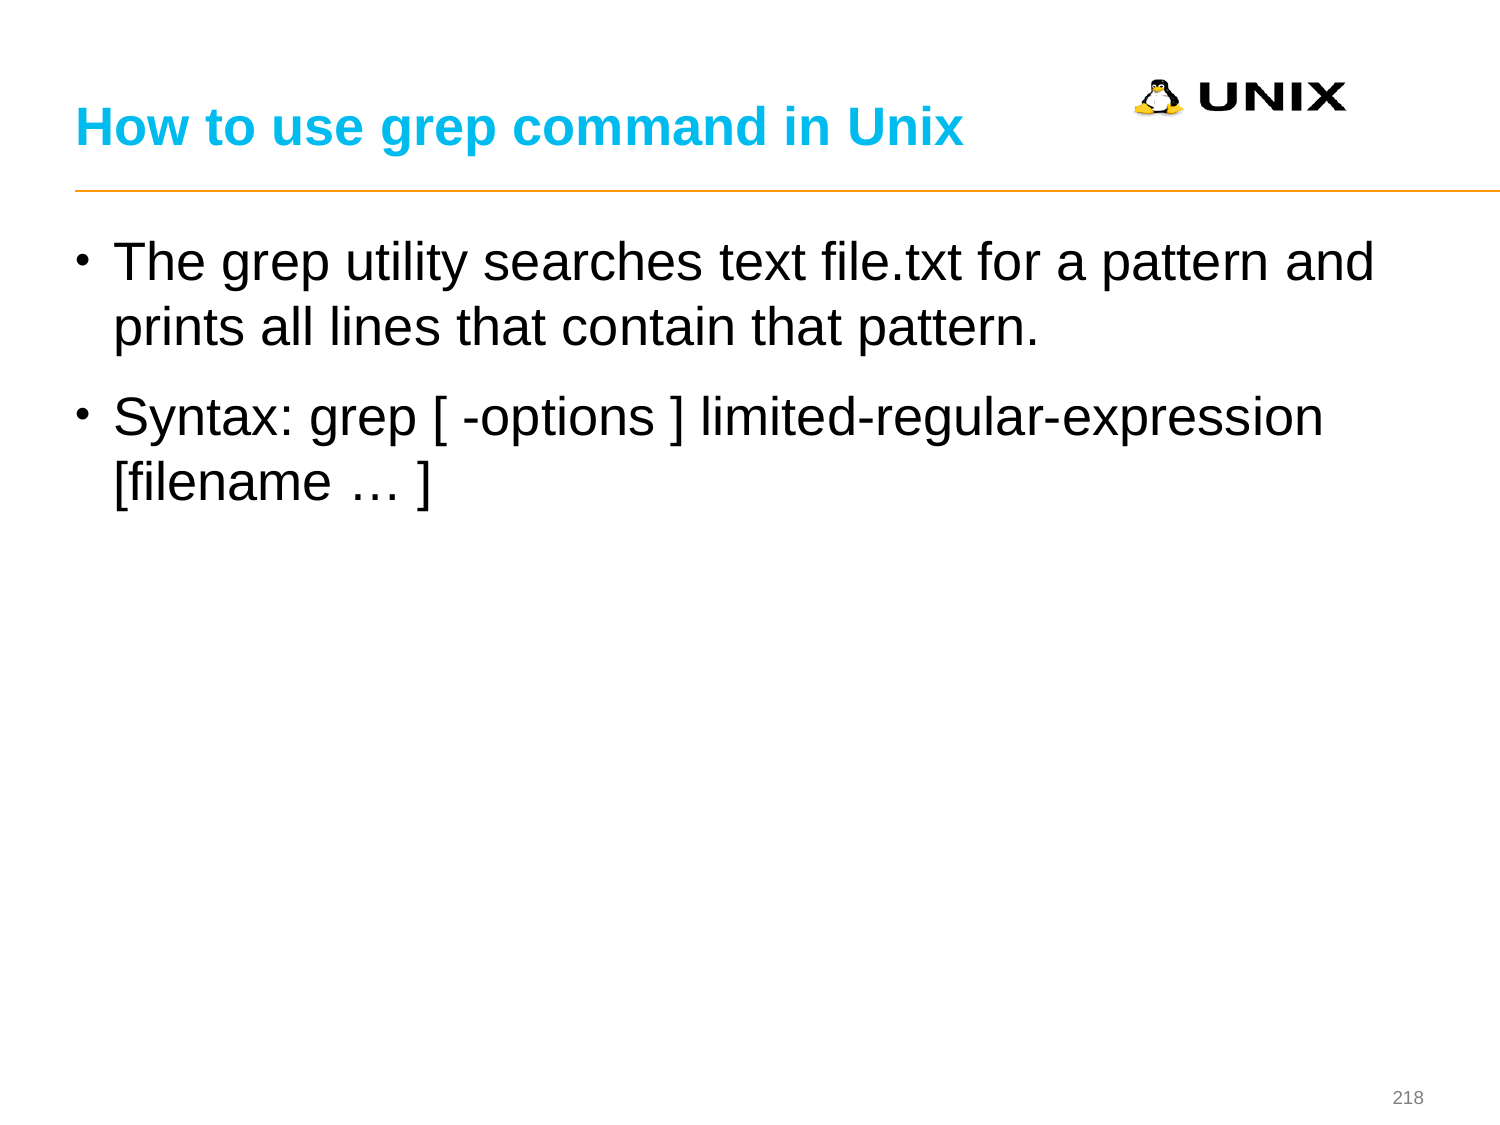

# How to use grep command in Unix
The grep utility searches text file.txt for a pattern and prints all lines that contain that pattern.
Syntax: grep [ -options ] limited-regular-expression [filename … ]